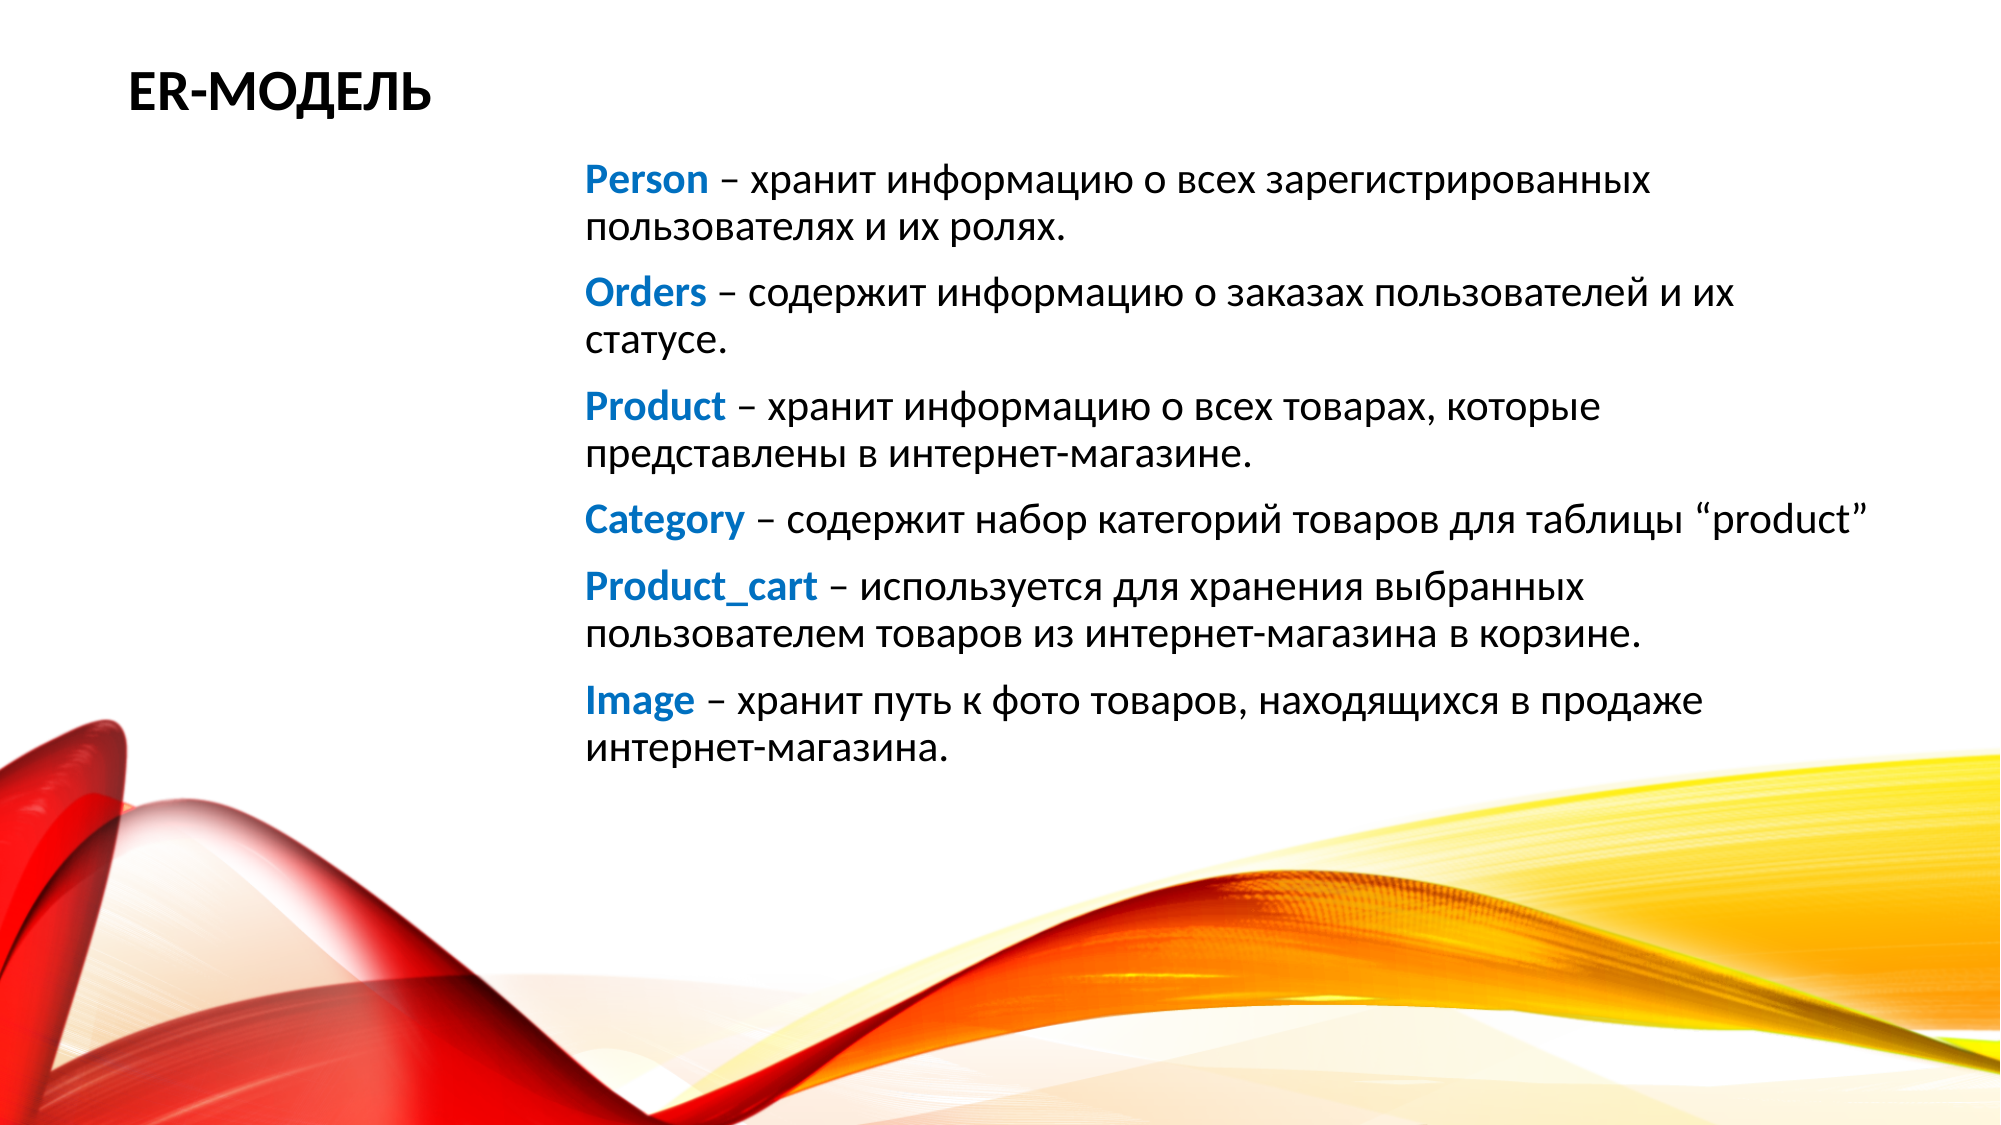

# ER-модель
Person – хранит информацию о всех зарегистрированных пользователях и их ролях.
Orders – содержит информацию о заказах пользователей и их статусе.
Product – хранит информацию о всех товарах, которые представлены в интернет-магазине.
Category – содержит набор категорий товаров для таблицы “product”
Product_cart – используется для хранения выбранных пользователем товаров из интернет-магазина в корзине.
Image – хранит путь к фото товаров, находящихся в продаже интернет-магазина.